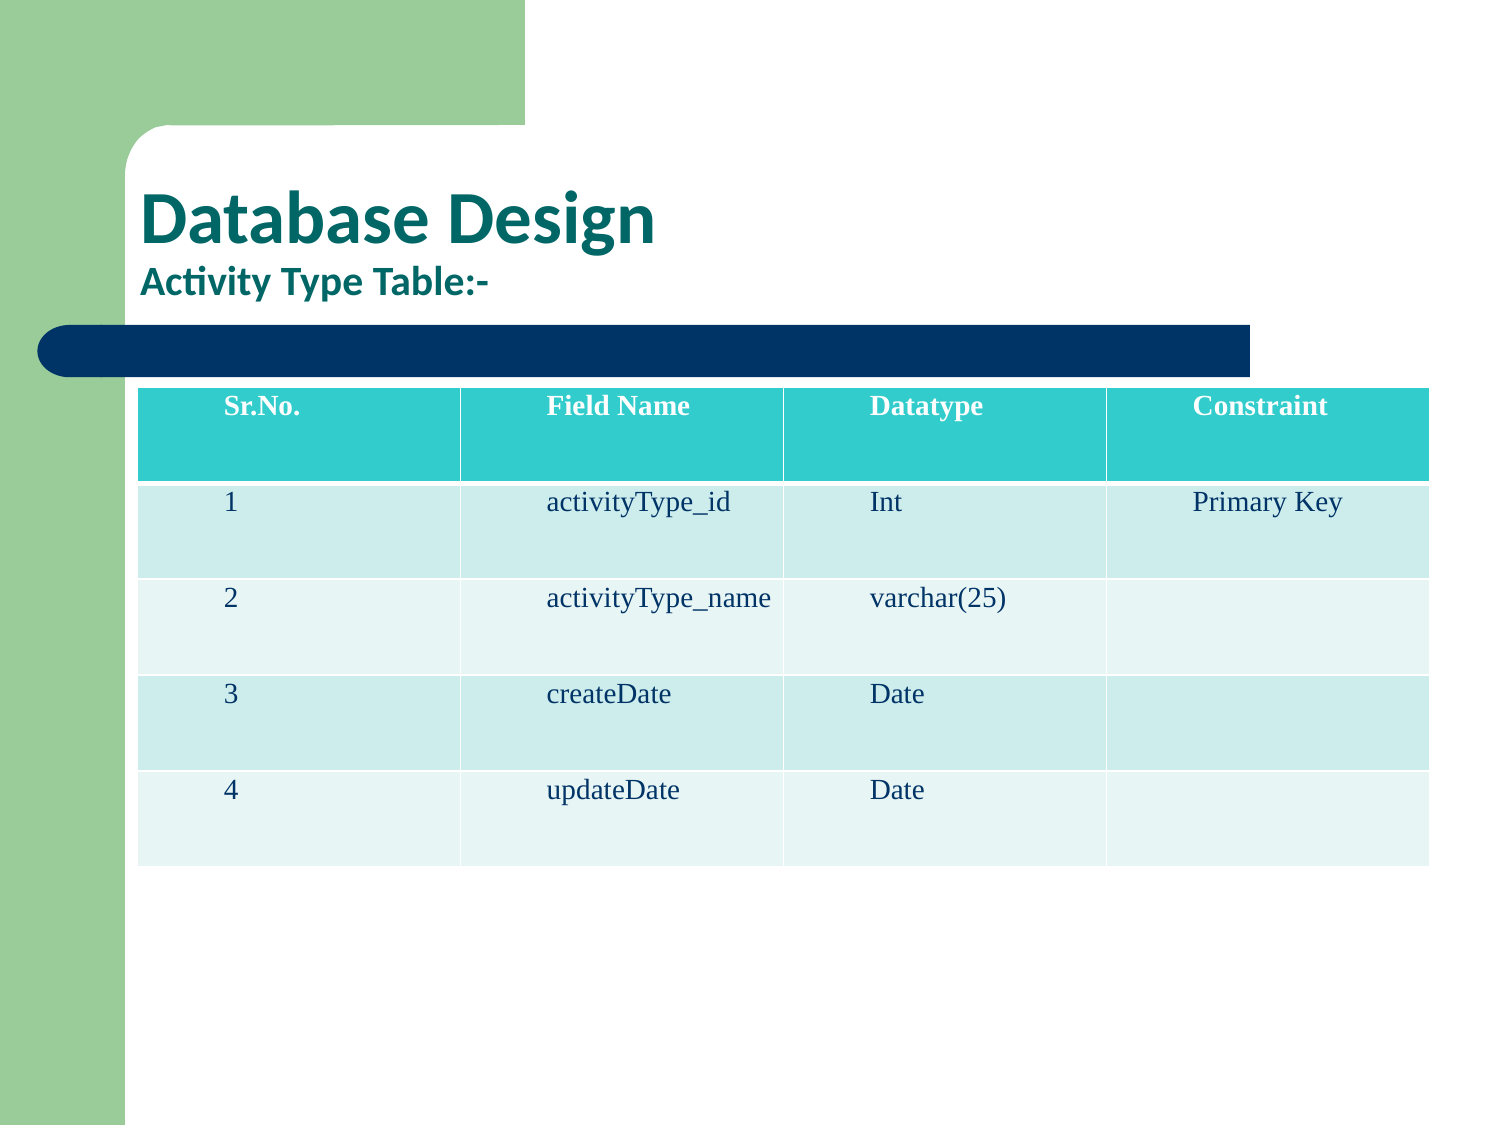

# Database Design Activity Type Table:-
| Sr.No. | Field Name | Datatype | Constraint |
| --- | --- | --- | --- |
| 1 | activityType\_id | Int | Primary Key |
| 2 | activityType\_name | varchar(25) |  |
| 3 | createDate | Date |  |
| 4 | updateDate | Date |  |